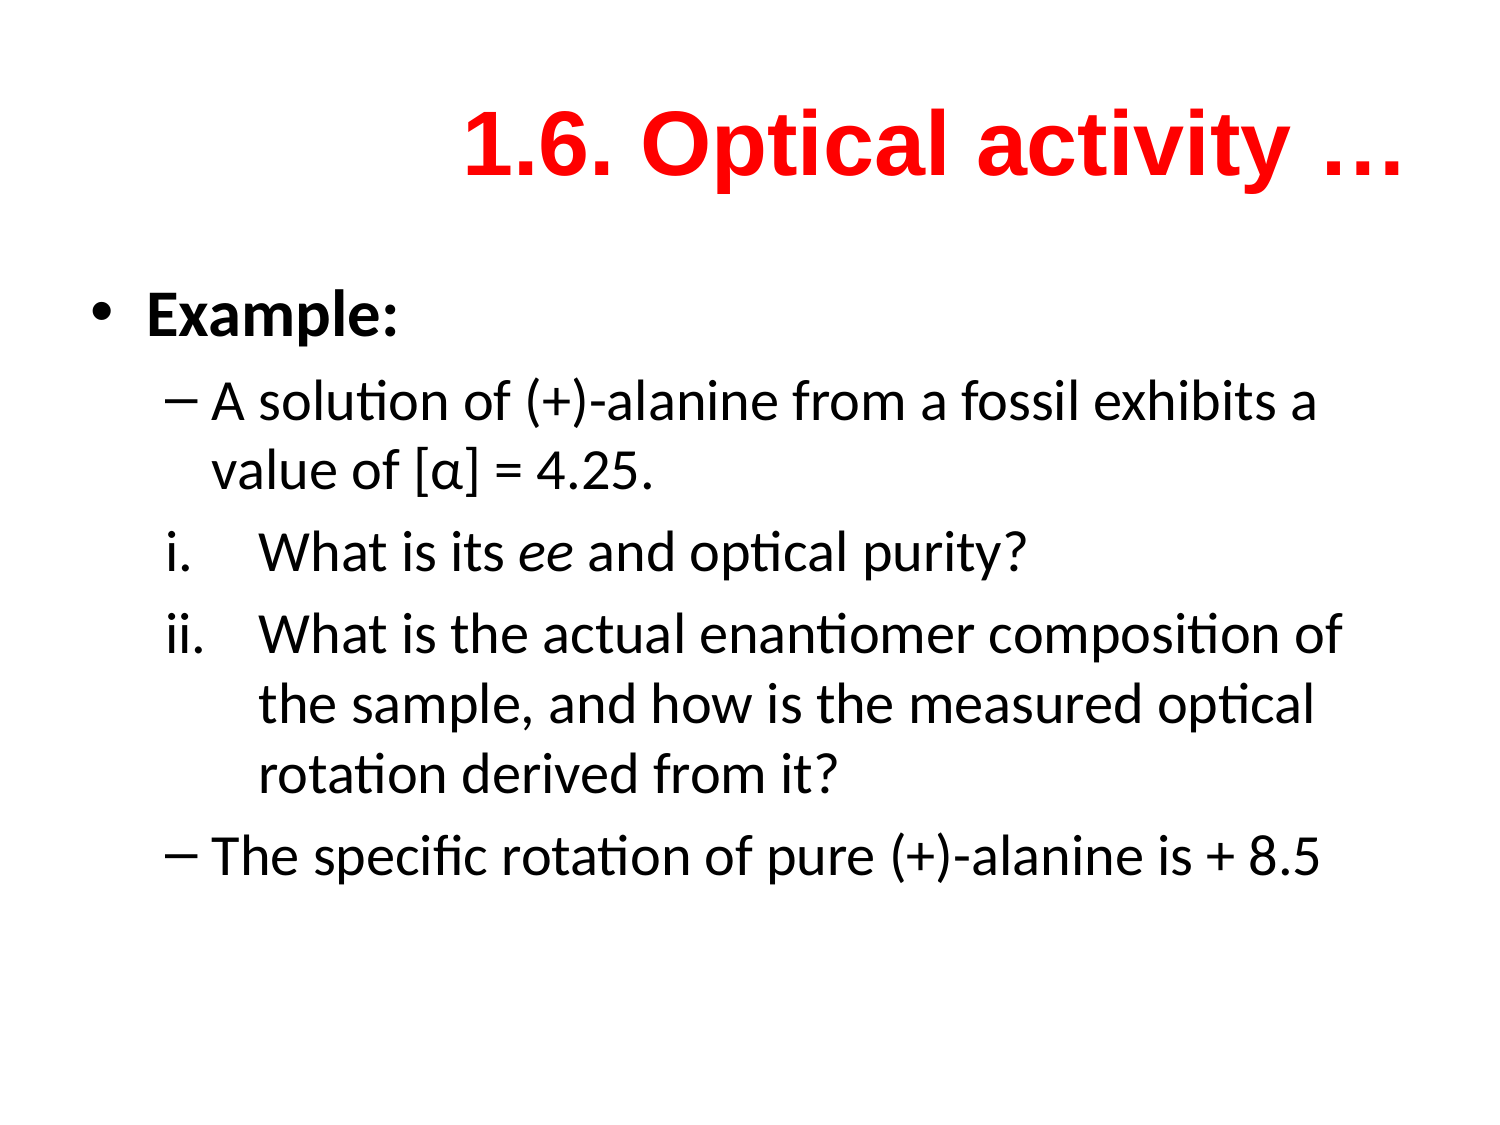

# 1.6. Optical activity …
Example:
A solution of (+)-alanine from a fossil exhibits a value of [α] = 4.25.
What is its ee and optical purity?
What is the actual enantiomer composition of the sample, and how is the measured optical rotation derived from it?
The specific rotation of pure (+)-alanine is + 8.5